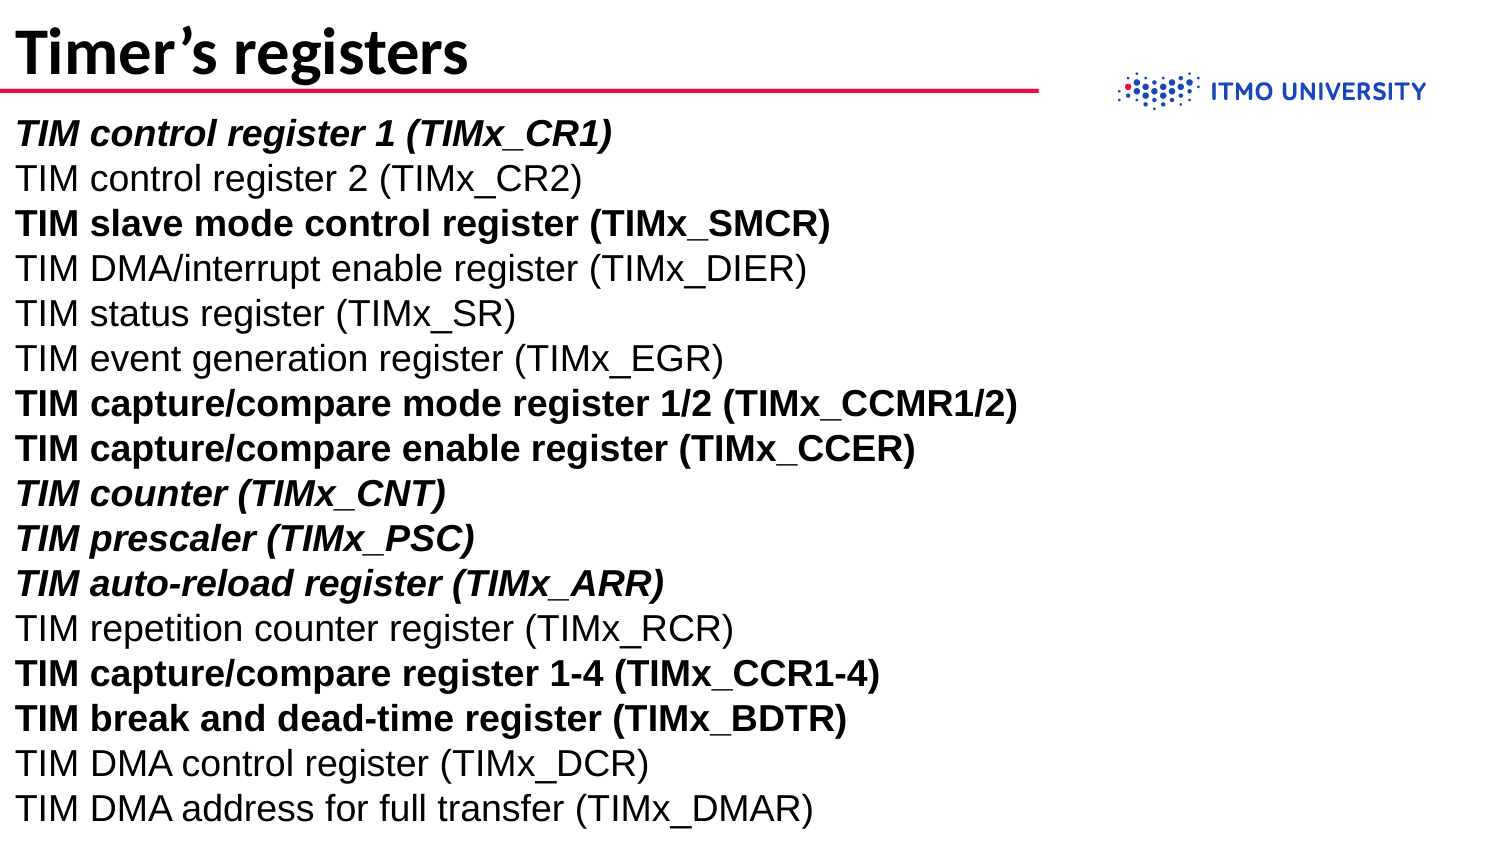

# Timer’s registers
TIM control register 1 (TIMx_CR1)
TIM control register 2 (TIMx_CR2)
TIM slave mode control register (TIMx_SMCR)
TIM DMA/interrupt enable register (TIMx_DIER)
TIM status register (TIMx_SR)
TIM event generation register (TIMx_EGR)
TIM capture/compare mode register 1/2 (TIMx_CCMR1/2)
TIM capture/compare enable register (TIMx_CCER)
TIM counter (TIMx_CNT)
TIM prescaler (TIMx_PSC)
TIM auto-reload register (TIMx_ARR)
TIM repetition counter register (TIMx_RCR)
TIM capture/compare register 1-4 (TIMx_CCR1-4)
TIM break and dead-time register (TIMx_BDTR)
TIM DMA control register (TIMx_DCR)
TIM DMA address for full transfer (TIMx_DMAR)